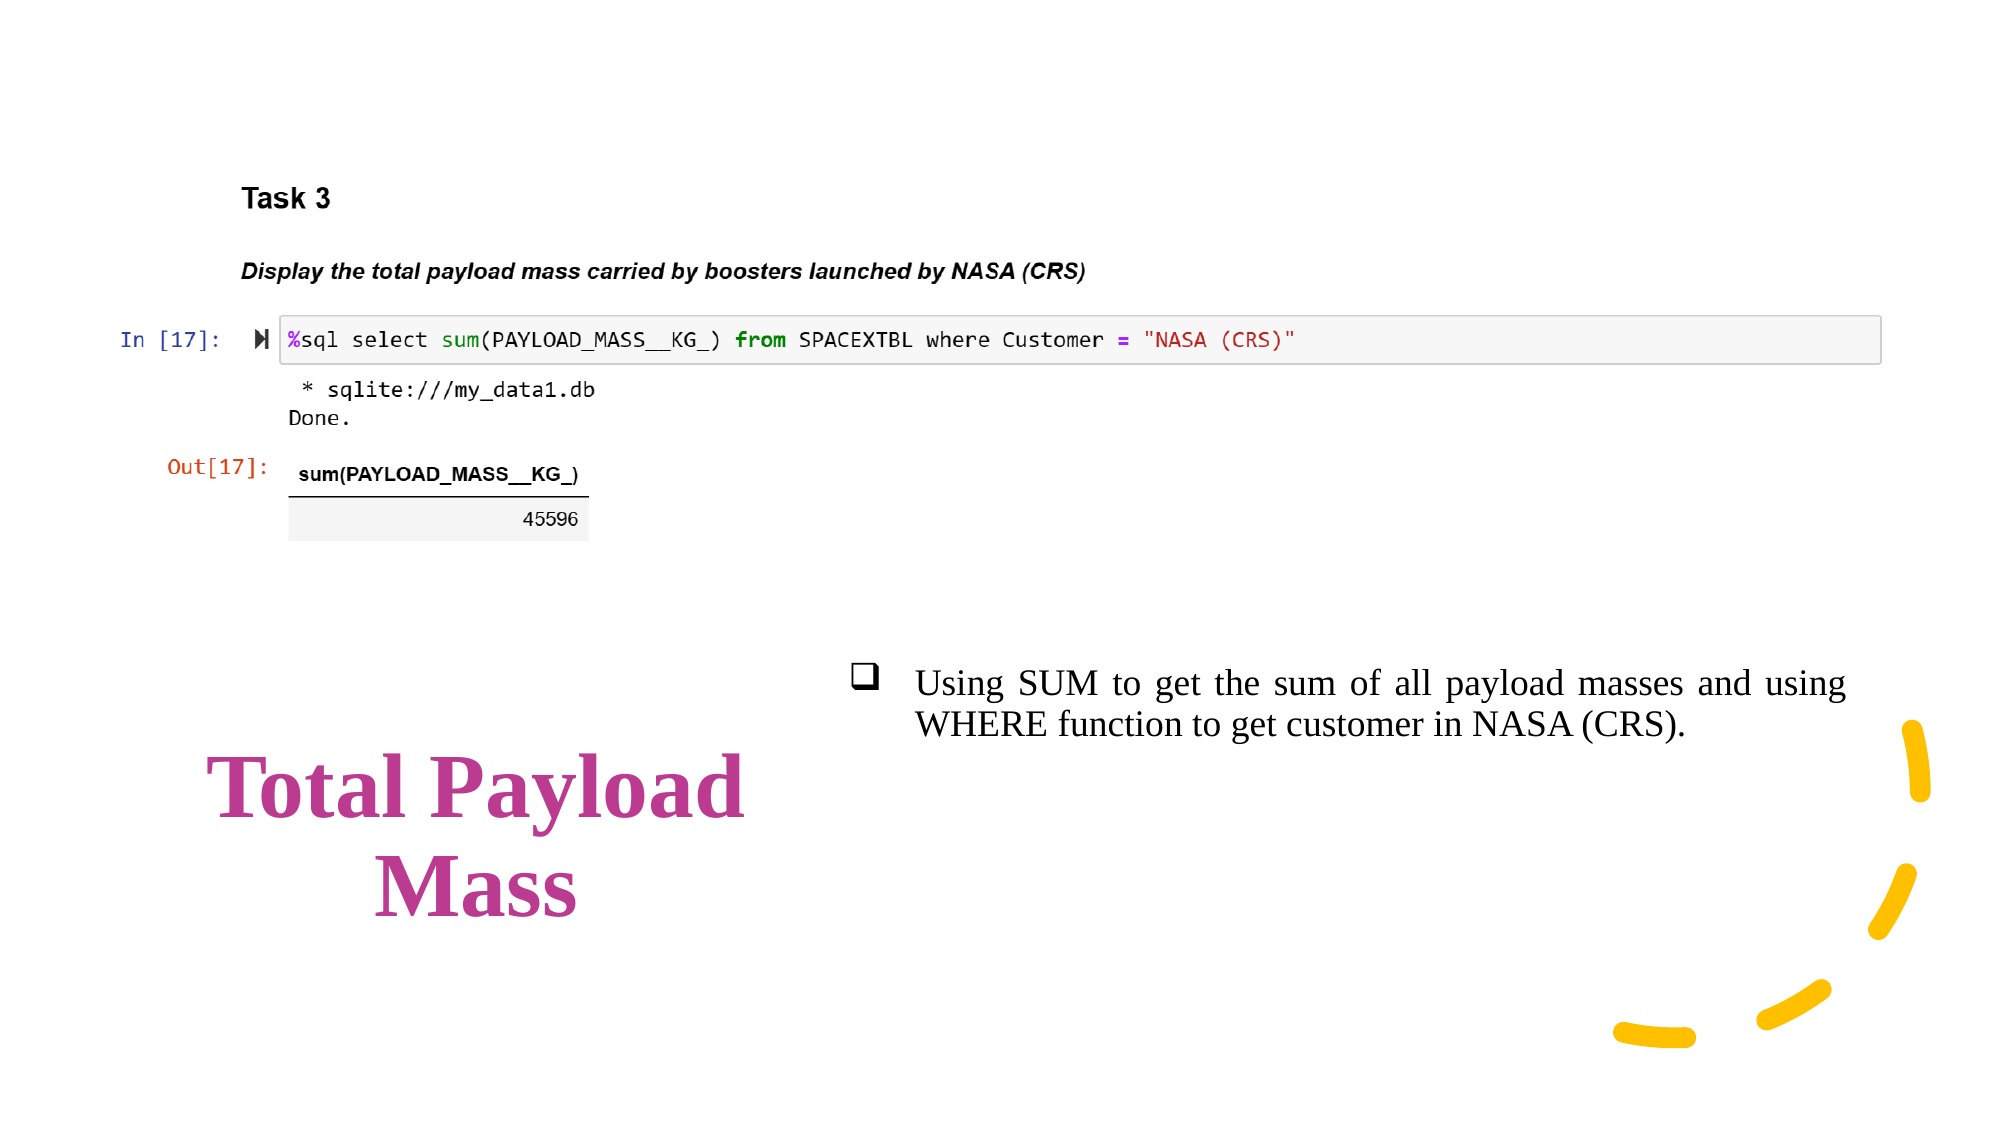

# Total Payload Mass
Using SUM to get the sum of all payload masses and using WHERE function to get customer in NASA (CRS).